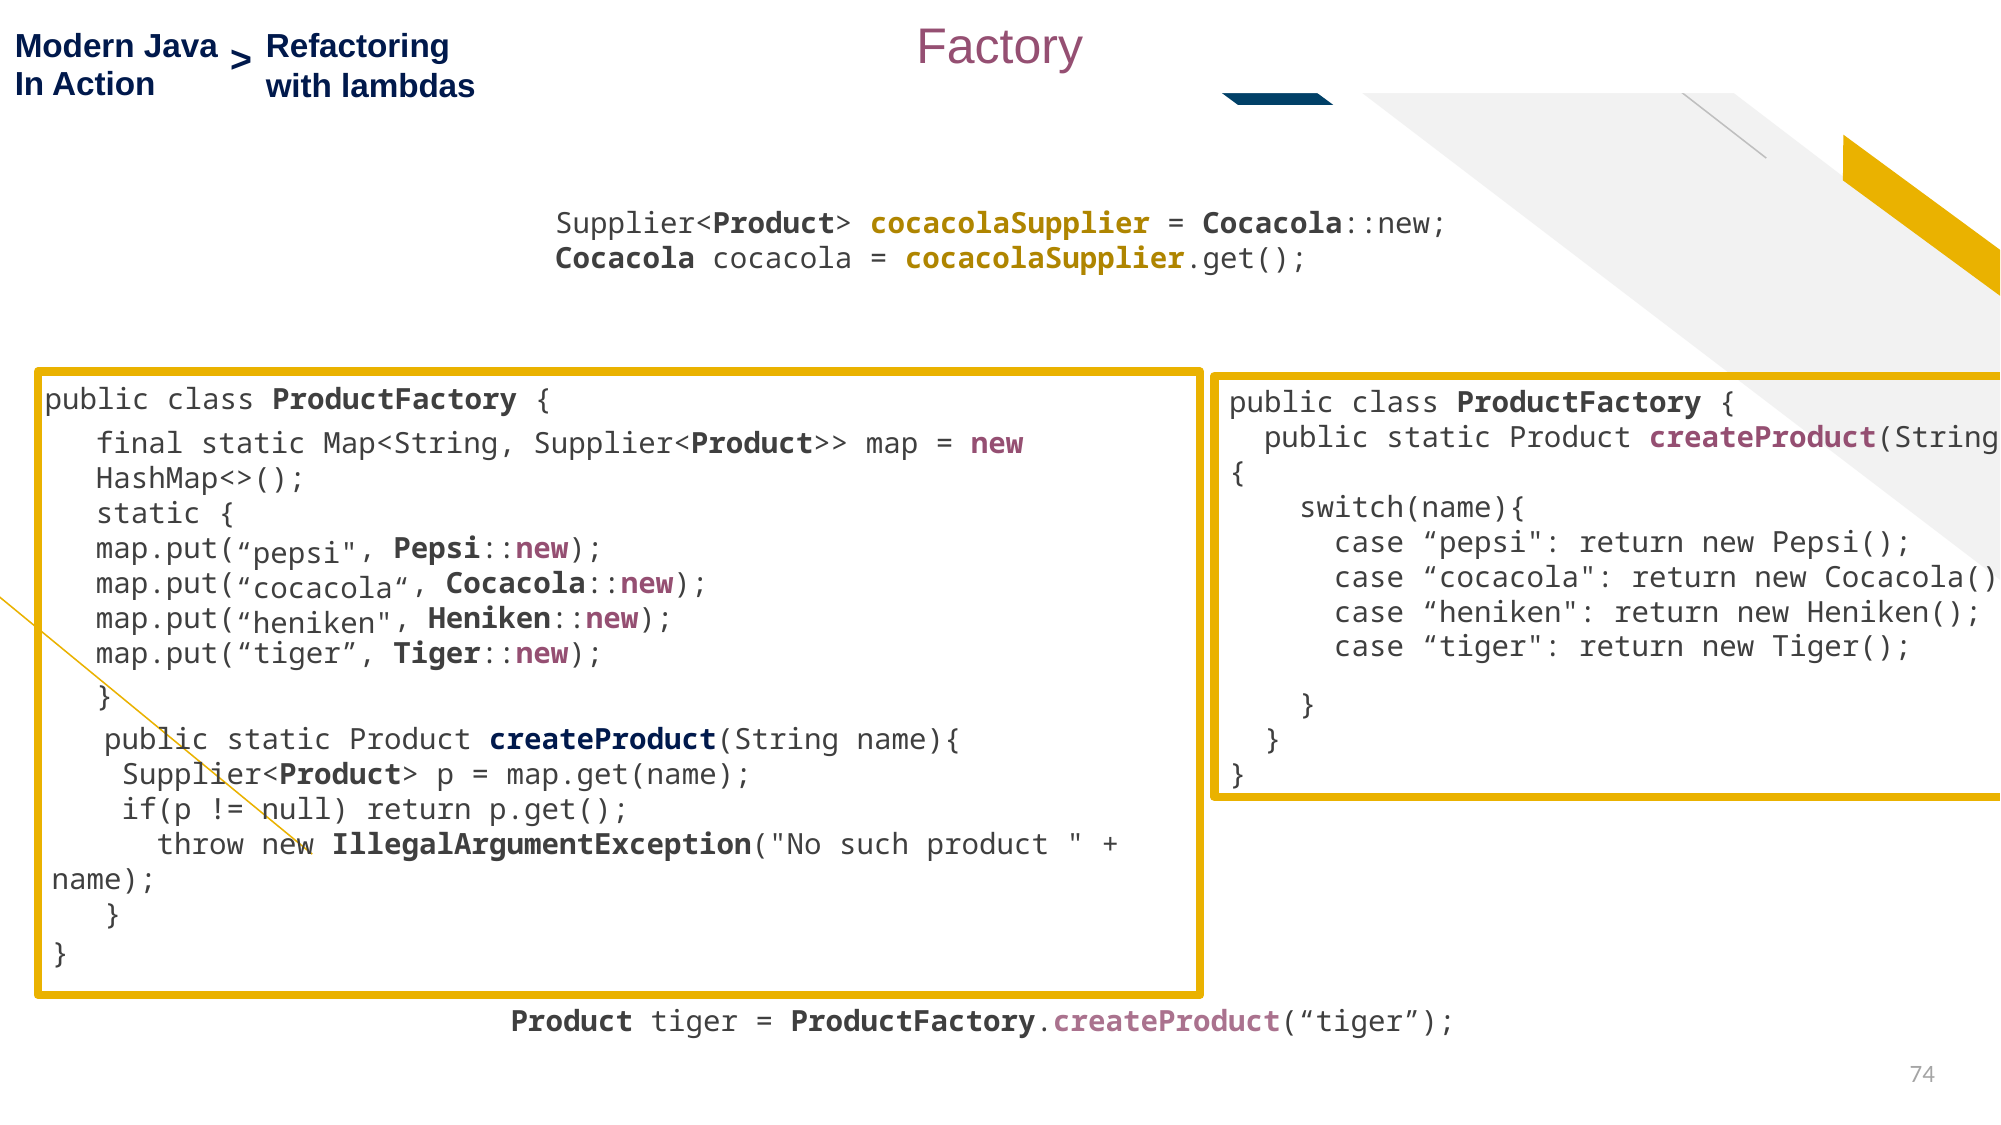

Factory
Modern Java
Refactoring
with lambdas

>
In Action
Supplier<Product> cocacolaSupplier = Cocacola::new;
Cocacola cocacola = cocacolaSupplier.get();

public class ProductFactory {

public class ProductFactory {

public class ProductFactory {
  public static Product createProduct(String name) {
    switch(name){
      case “pepsi": return new Pepsi();
      case “cocacola": return new Cocacola();
      case “heniken": return new Heniken();
final static Map<String, Supplier<Product>> map = new HashMap<>();
static {
map.put(       , Pepsi::new);
map.put(          , Cocacola::new);
map.put(         , Heniken::new);
“pepsi"
“cocacola“
“heniken"
      case “tiger": return new Tiger();
map.put(“tiger”, Tiger::new);
}
    }
  }
}
   public static Product createProduct(String name){
    Supplier<Product> p = map.get(name);
    if(p != null) return p.get();
      throw new IllegalArgumentException("No such product " + name);
   }
}
Product tiger = ProductFactory.createProduct(“tiger”);
74